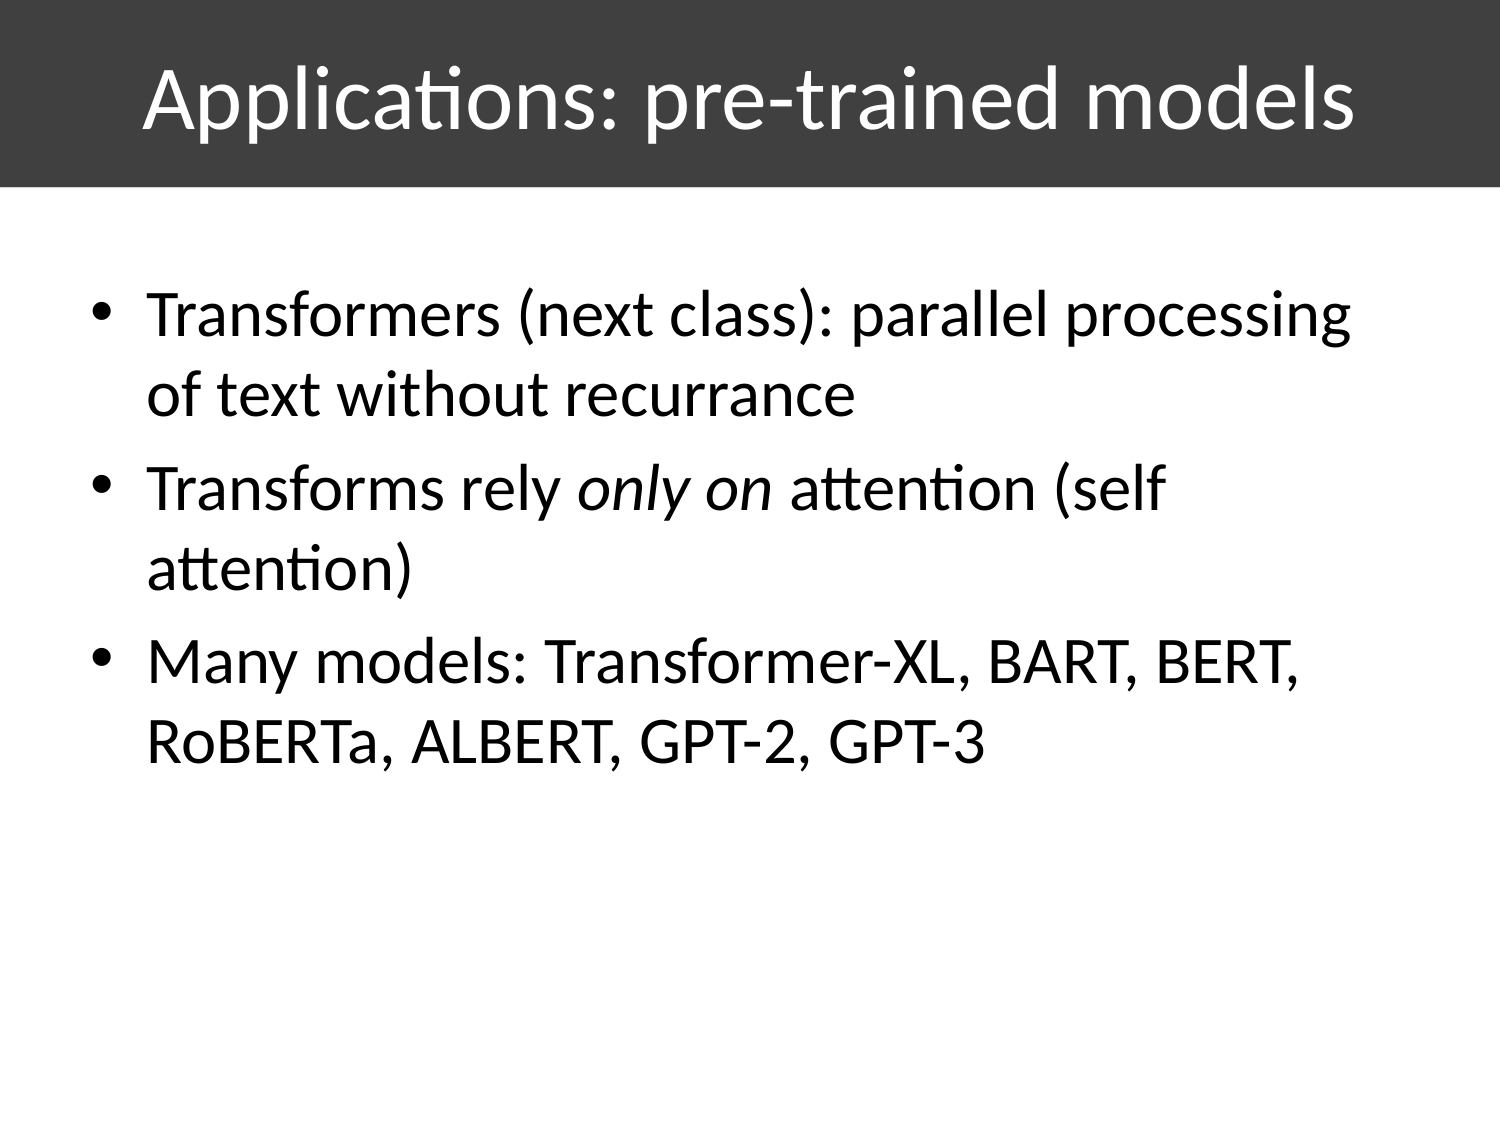

# Applications: pre-trained models
Transformers (next class): parallel processing of text without recurrance
Transforms rely only on attention (self attention)
Many models: Transformer-XL, BART, BERT, RoBERTa, ALBERT, GPT-2, GPT-3